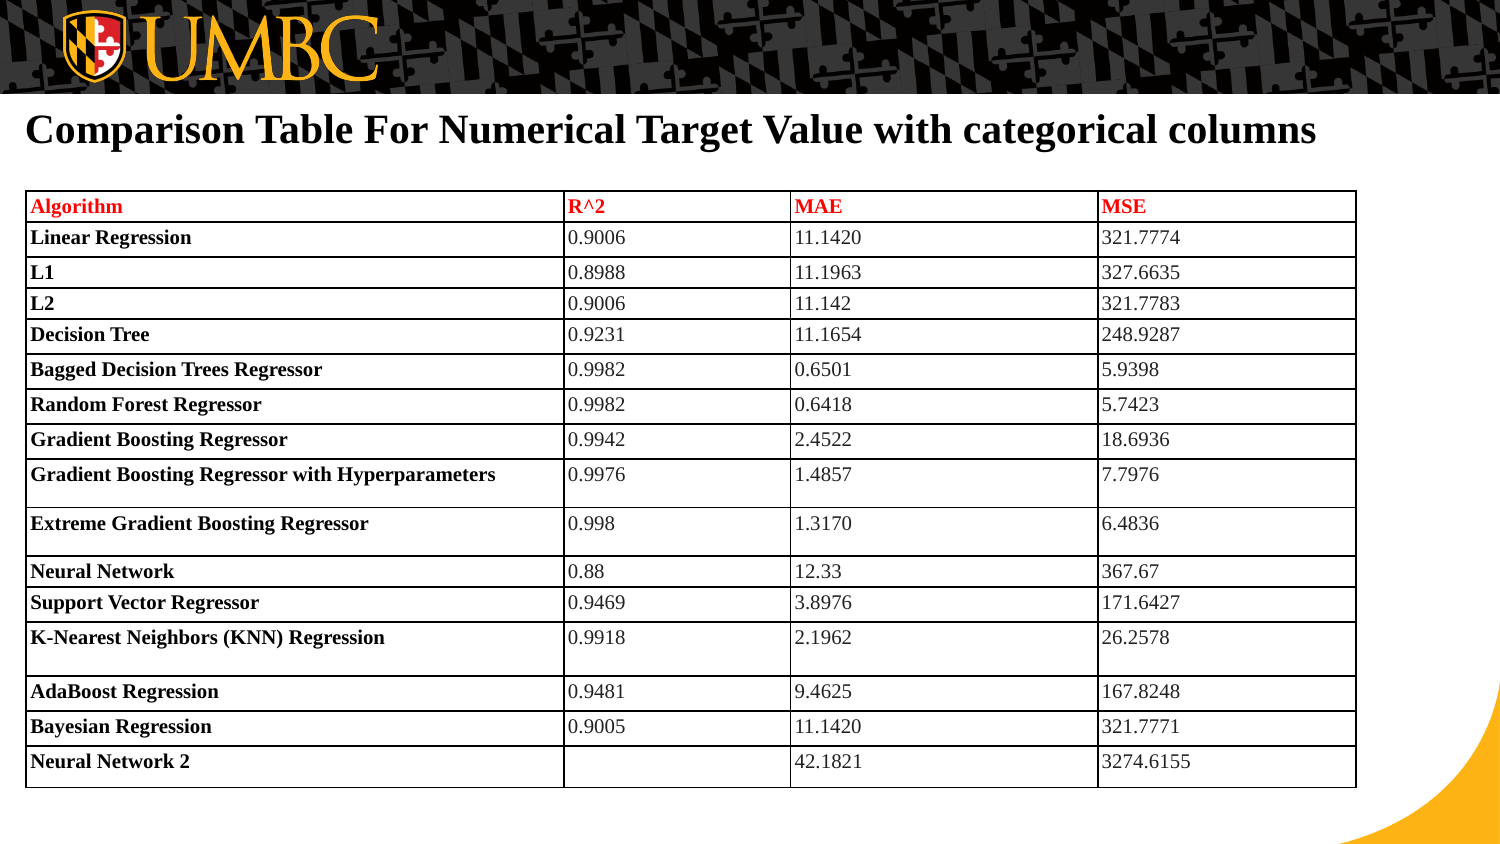

# Comparison Table For Numerical Target Value with categorical columns
| Algorithm | R^2 | MAE | MSE |
| --- | --- | --- | --- |
| Linear Regression | 0.9006 | 11.1420 | 321.7774 |
| L1 | 0.8988 | 11.1963 | 327.6635 |
| L2 | 0.9006 | 11.142 | 321.7783 |
| Decision Tree | 0.9231 | 11.1654 | 248.9287 |
| Bagged Decision Trees Regressor | 0.9982 | 0.6501 | 5.9398 |
| Random Forest Regressor | 0.9982 | 0.6418 | 5.7423 |
| Gradient Boosting Regressor | 0.9942 | 2.4522 | 18.6936 |
| Gradient Boosting Regressor with Hyperparameters | 0.9976 | 1.4857 | 7.7976 |
| Extreme Gradient Boosting Regressor | 0.998 | 1.3170 | 6.4836 |
| Neural Network | 0.88 | 12.33 | 367.67 |
| Support Vector Regressor | 0.9469 | 3.8976 | 171.6427 |
| K-Nearest Neighbors (KNN) Regression | 0.9918 | 2.1962 | 26.2578 |
| AdaBoost Regression | 0.9481 | 9.4625 | 167.8248 |
| Bayesian Regression | 0.9005 | 11.1420 | 321.7771 |
| Neural Network 2 |  | 42.1821 | 3274.6155 |